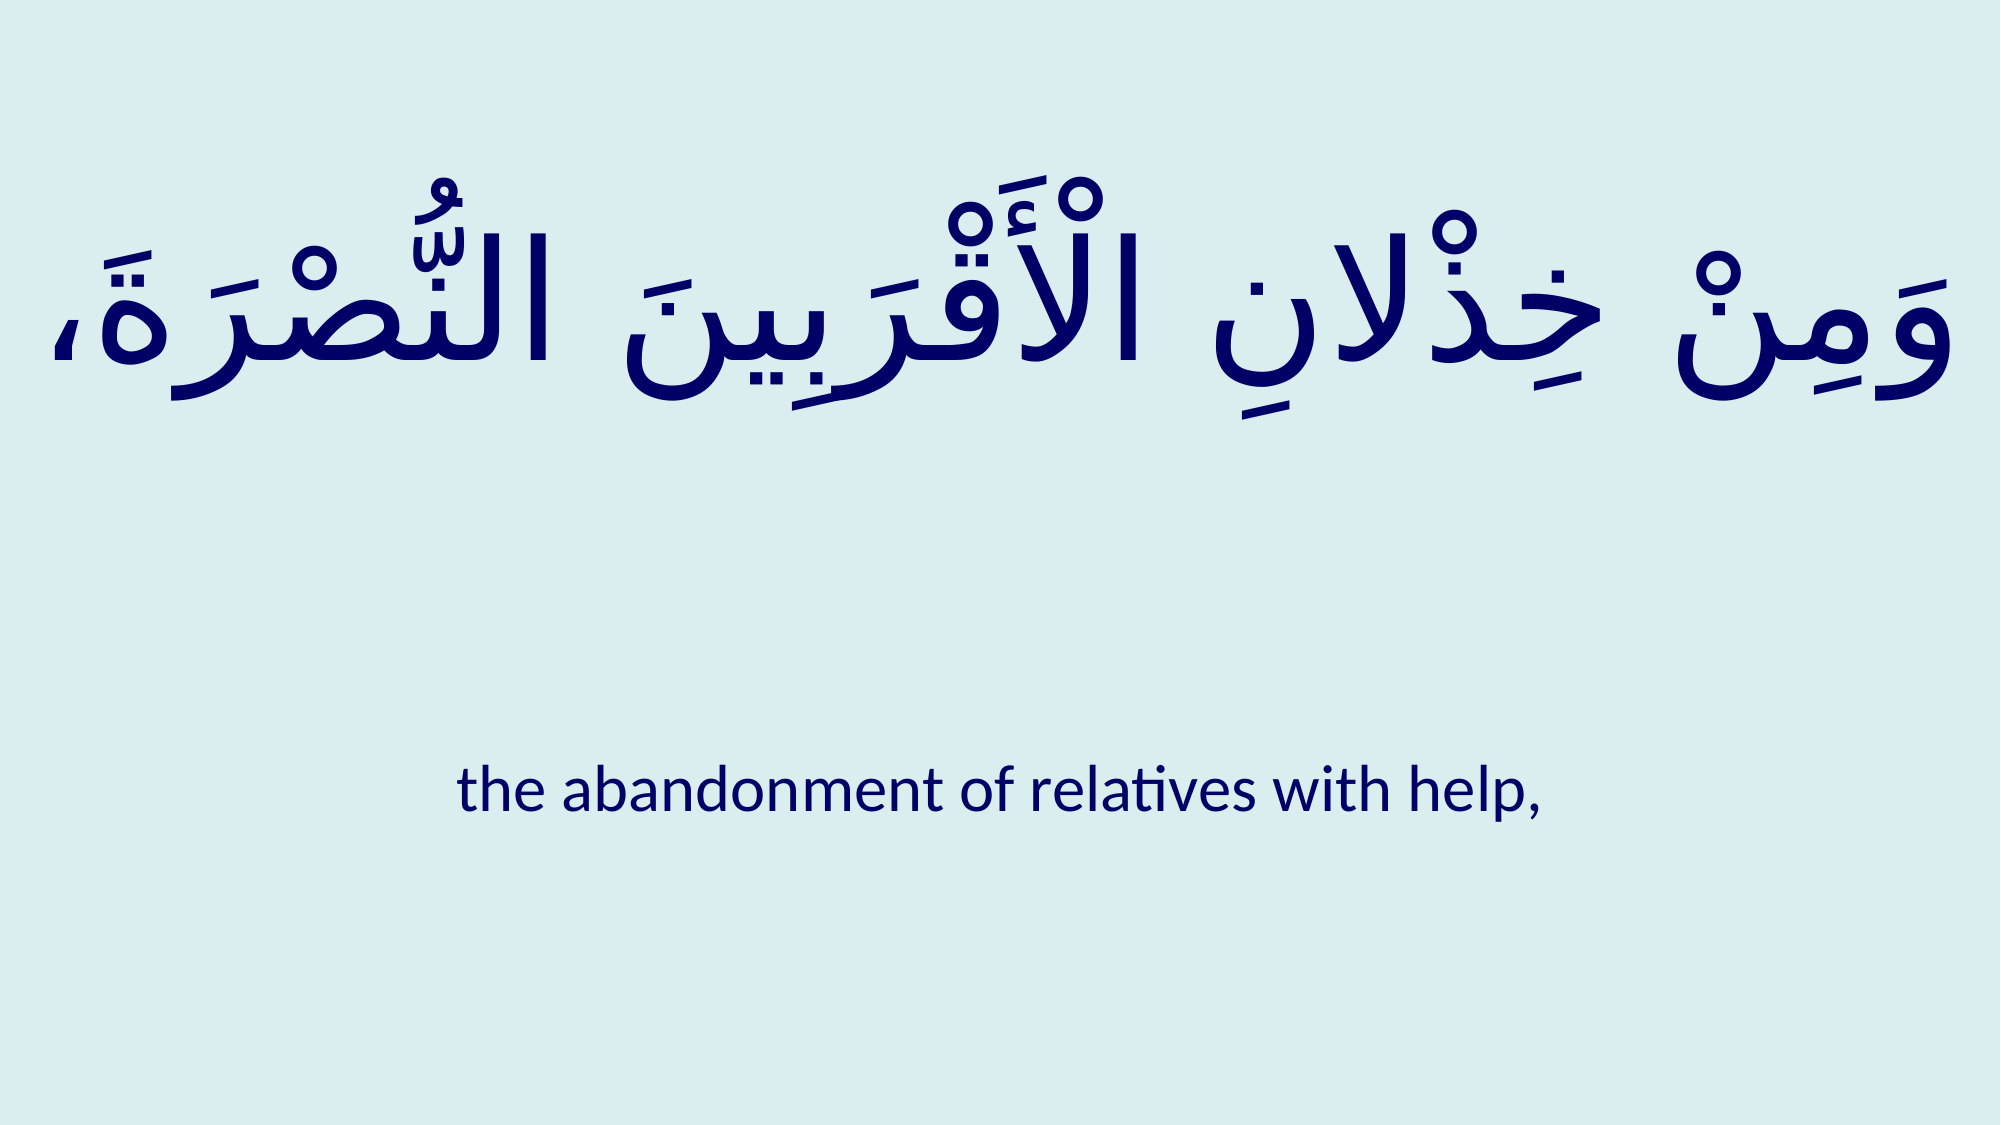

# وَمِنْ خِذْلانِ الْأَقْرَبِينَ النُّصْرَةَ،
the abandonment of relatives with help,